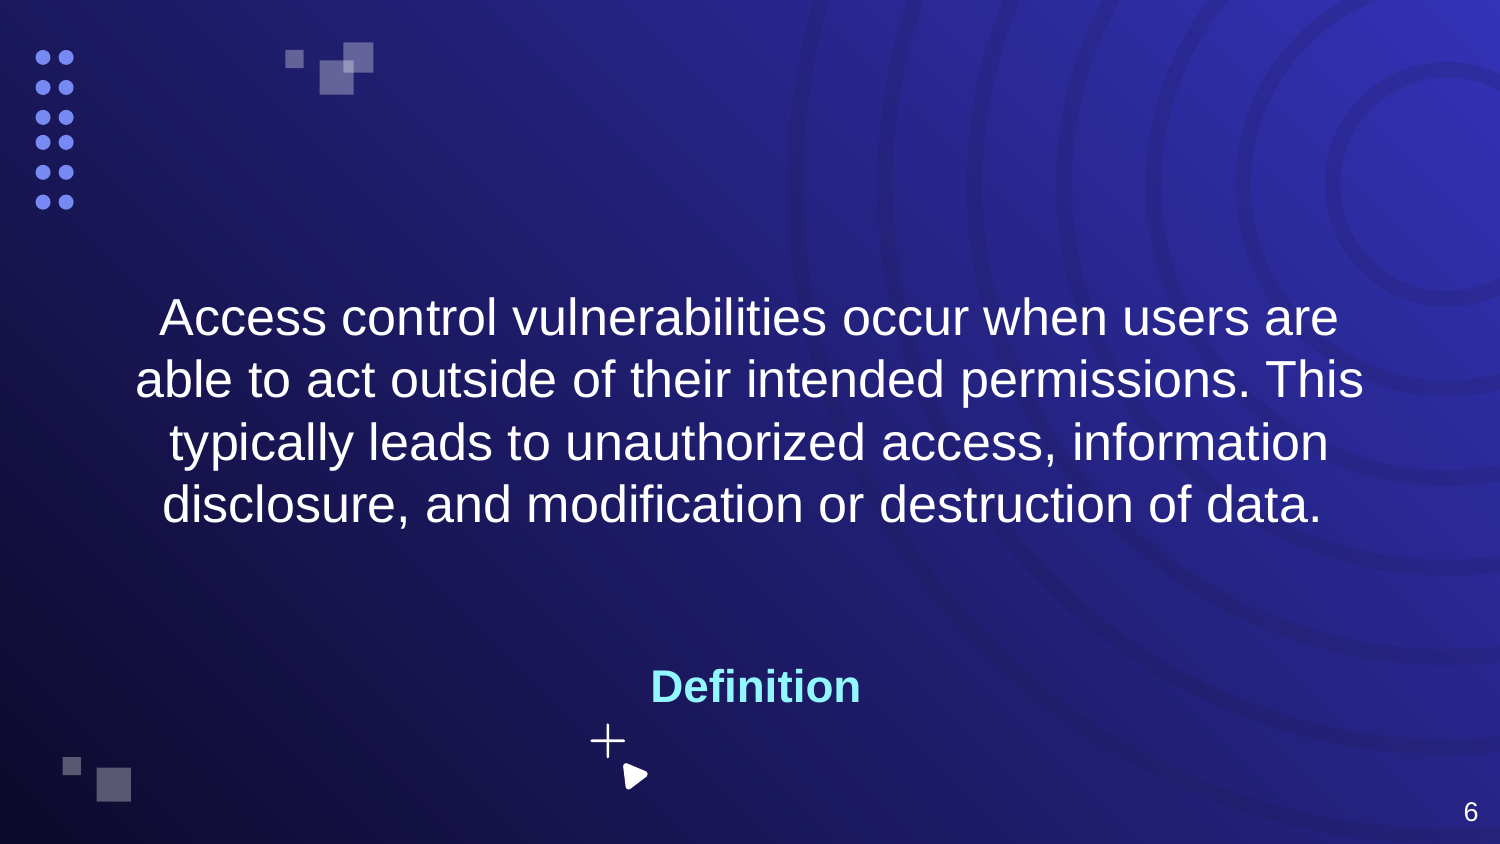

Access control vulnerabilities occur when users are able to act outside of their intended permissions. This typically leads to unauthorized access, information disclosure, and modification or destruction of data.

# Definition
6